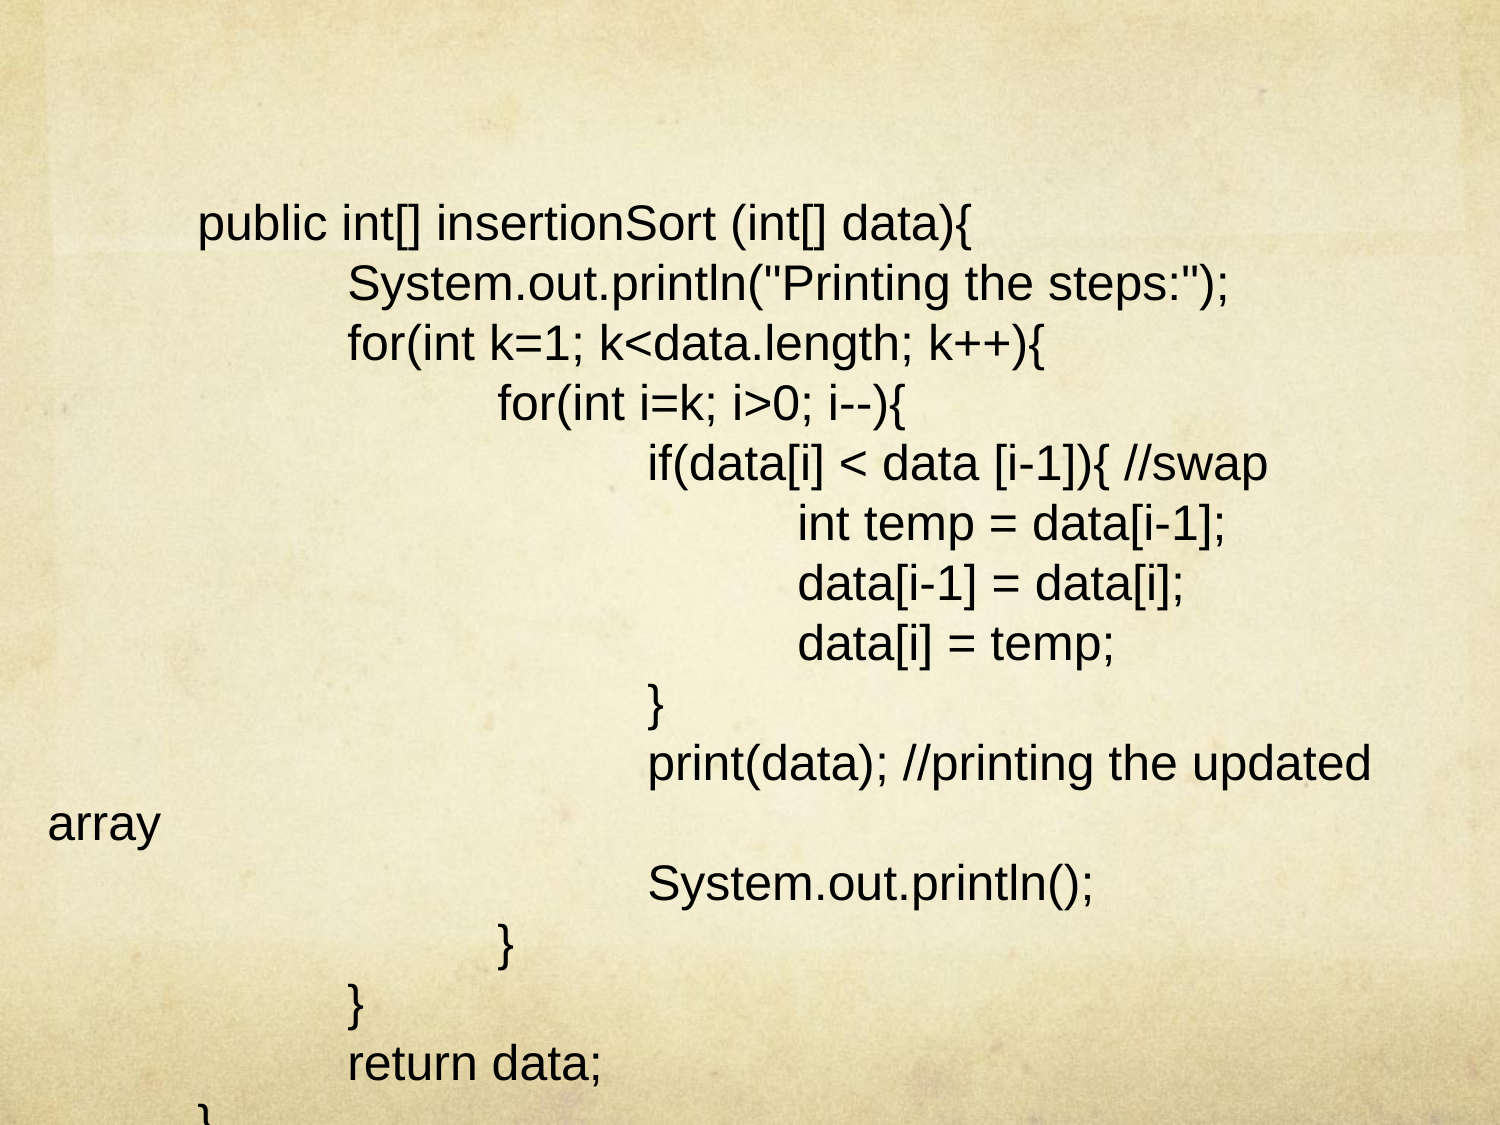

public int[] insertionSort (int[] data){
		System.out.println("Printing the steps:");
		for(int k=1; k<data.length; k++){
			for(int i=k; i>0; i--){
				if(data[i] < data [i-1]){ //swap
					int temp = data[i-1];
					data[i-1] = data[i];
					data[i] = temp;
				}
				print(data); //printing the updated array
				System.out.println();
			}
		}
		return data;
	}